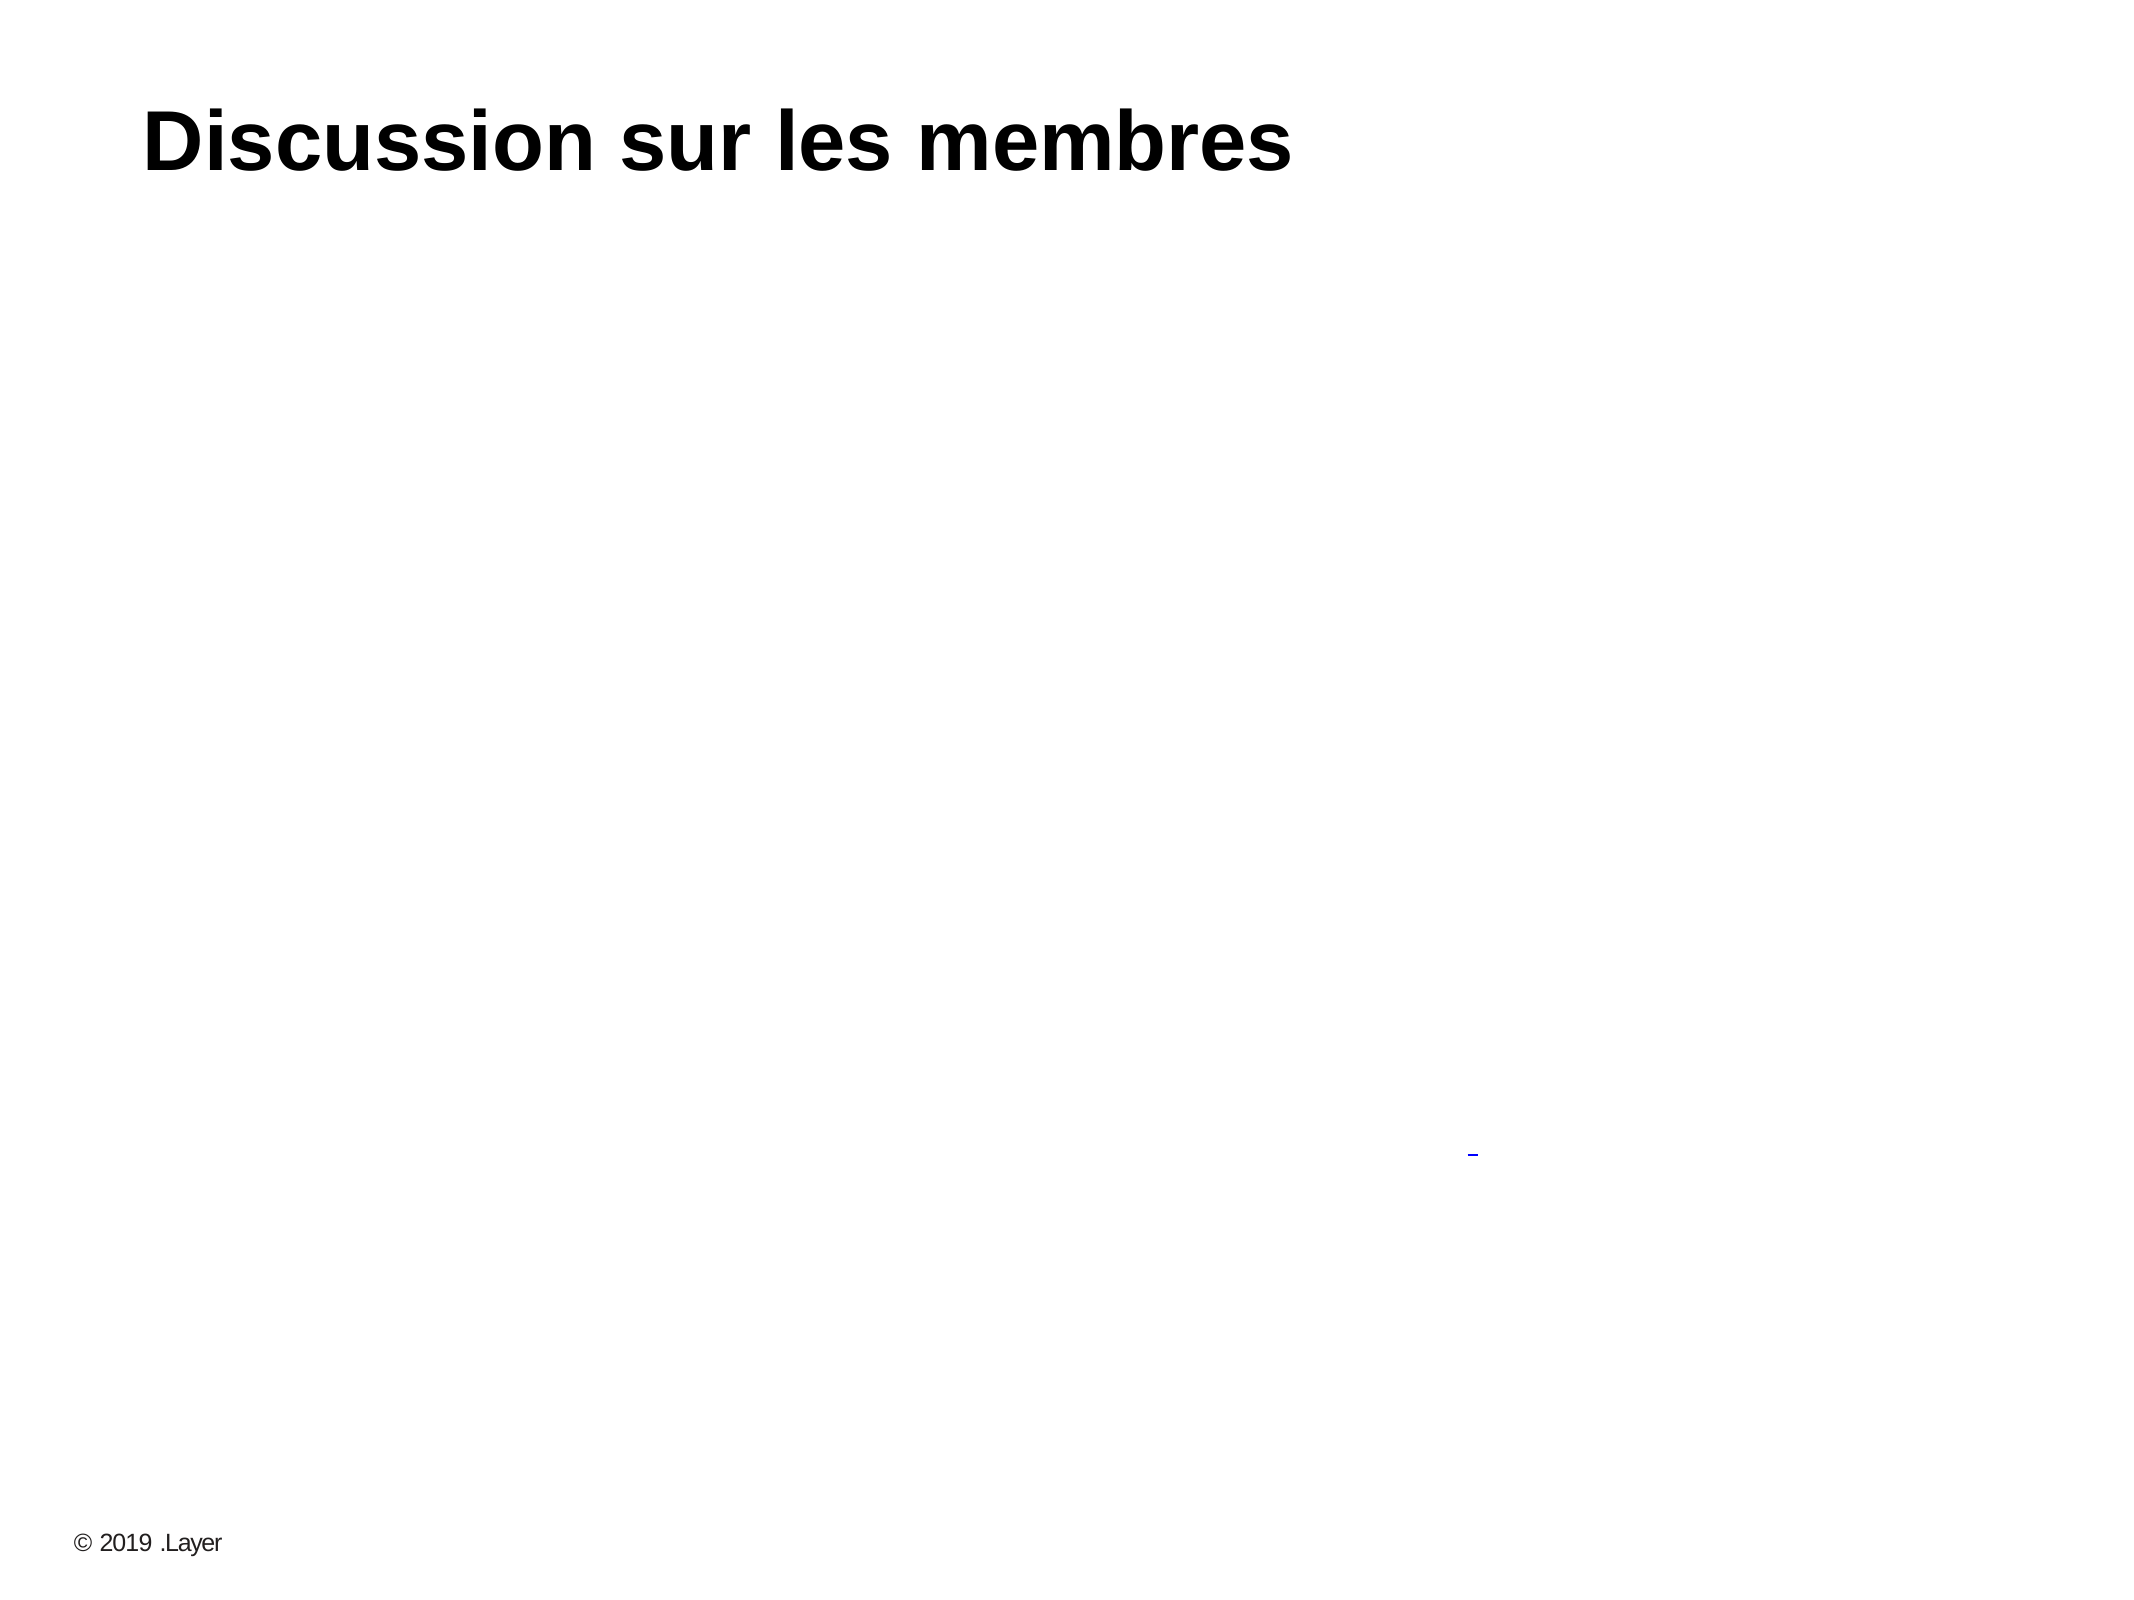

# Discussion sur les membres

7
© 2019 .Layer